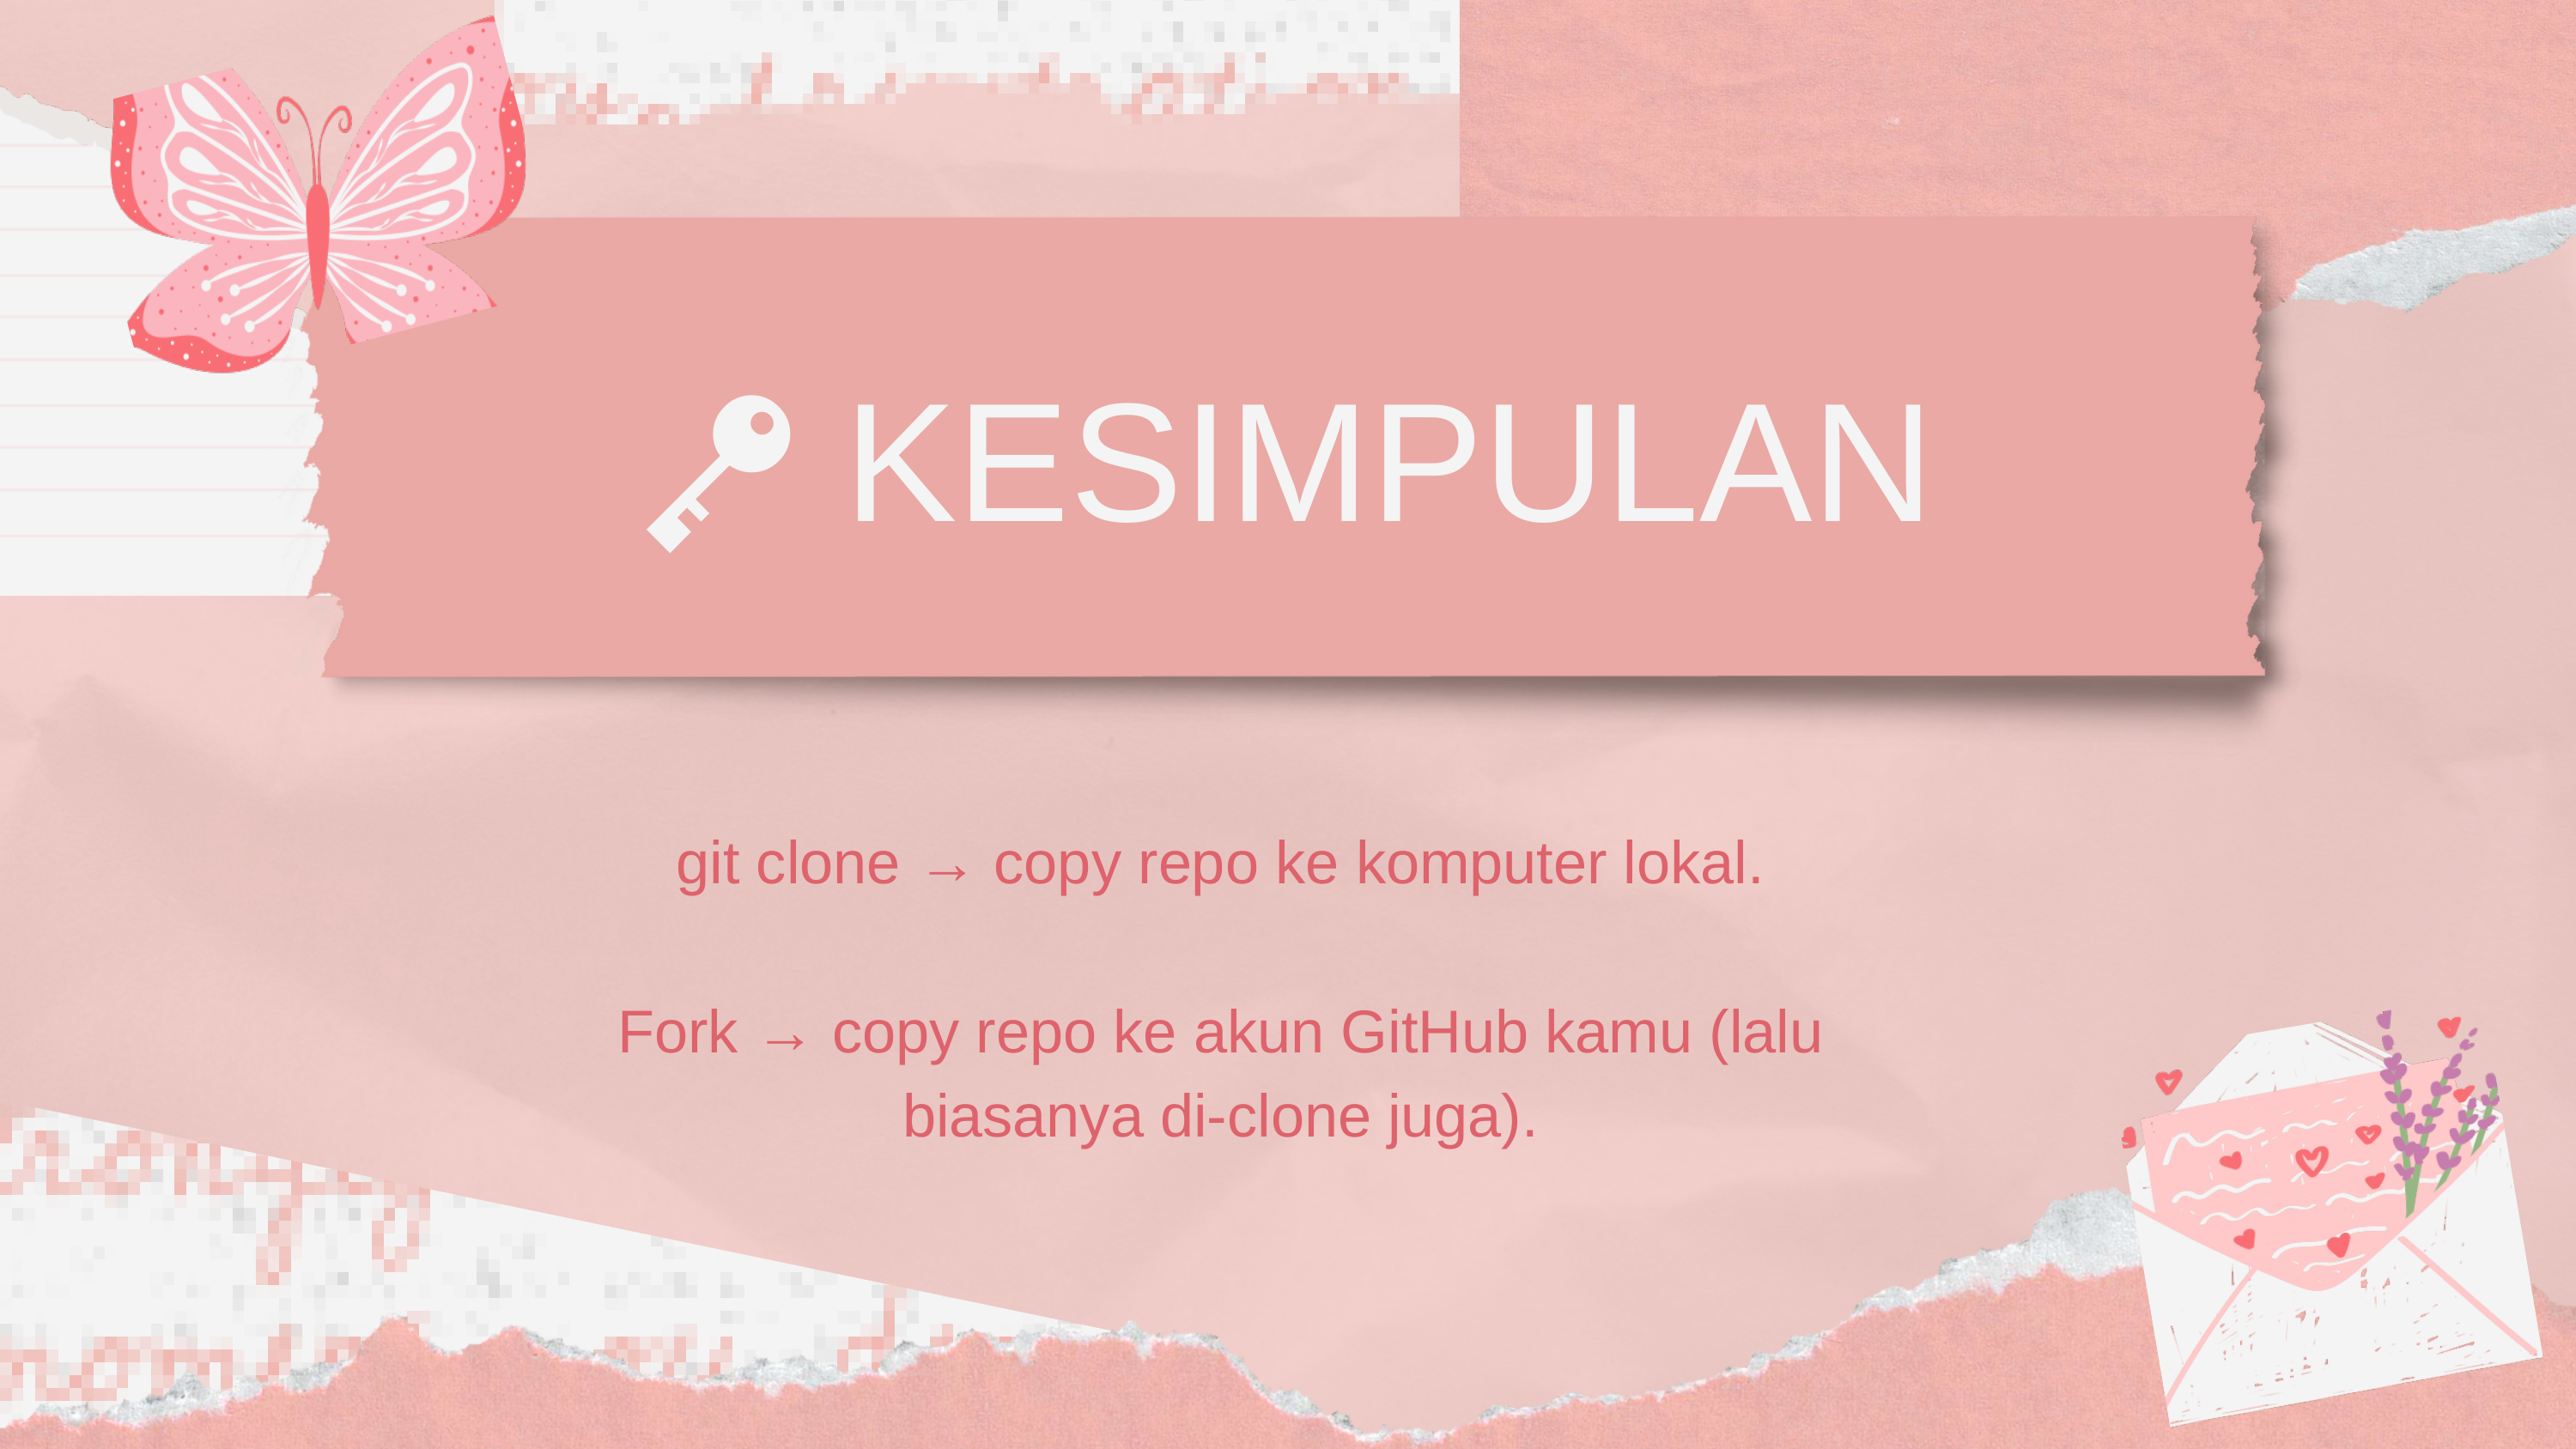

🔑 KESIMPULAN
git clone → copy repo ke komputer lokal.

Fork → copy repo ke akun GitHub kamu (lalu biasanya di-clone juga).